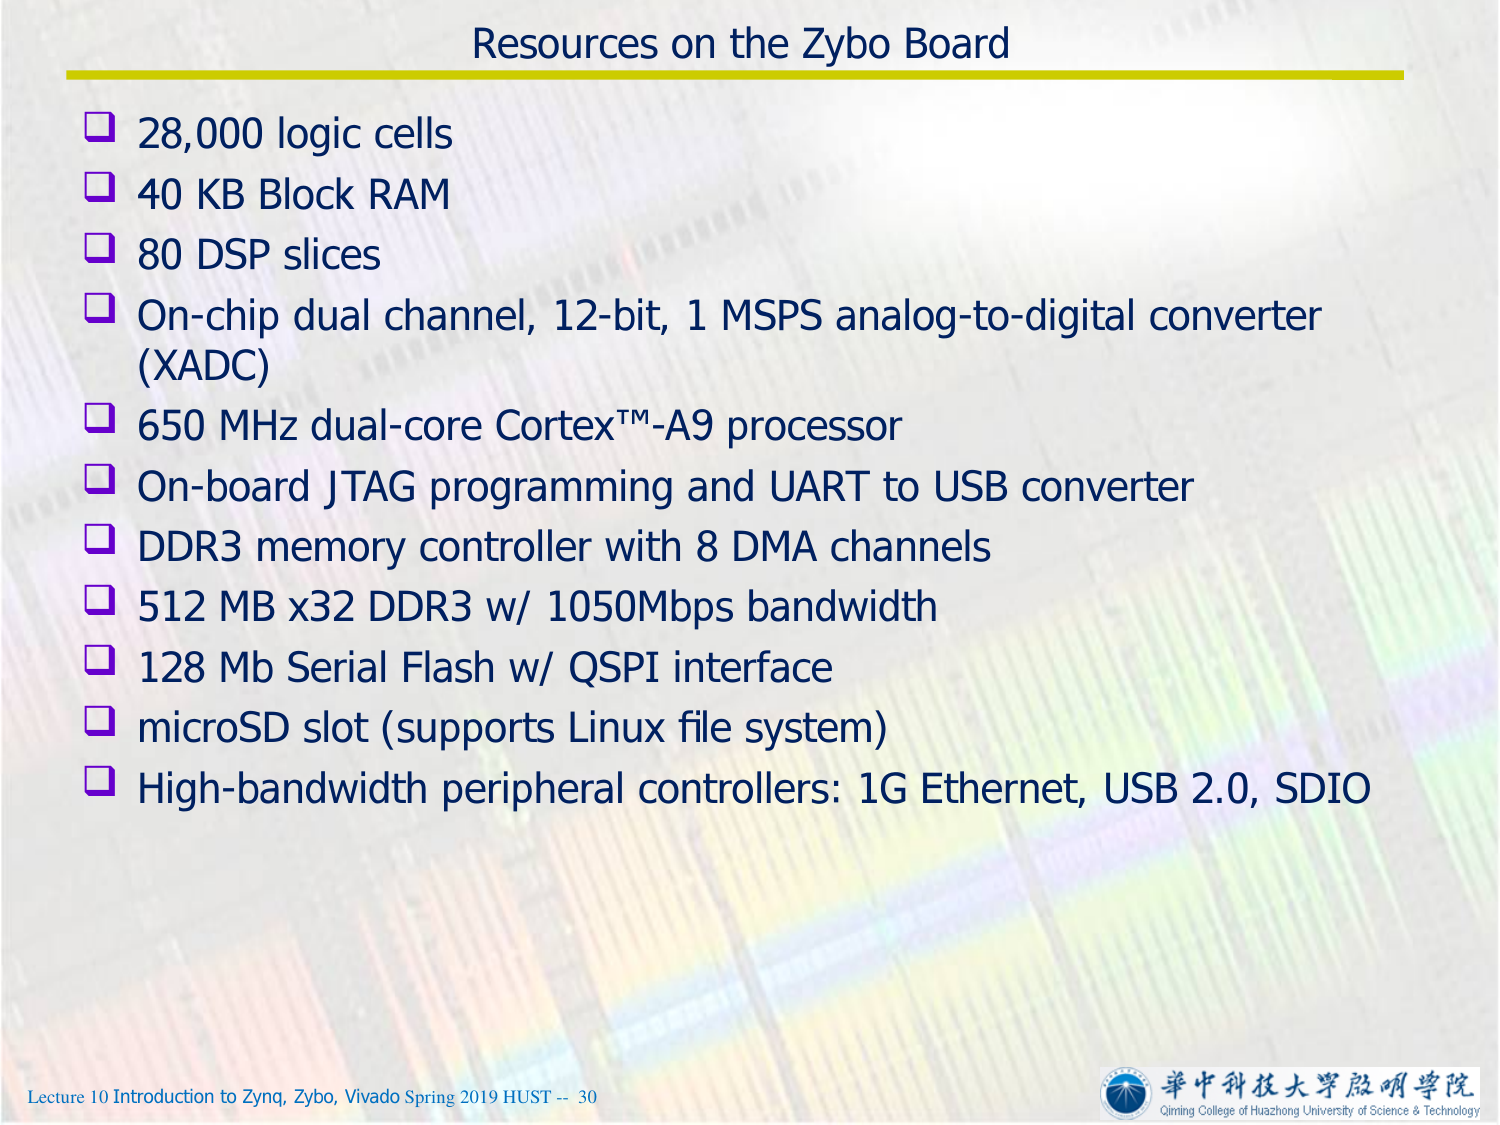

# Resources on the Zybo Board
28,000 logic cells
40 KB Block RAM
80 DSP slices
On-chip dual channel, 12-bit, 1 MSPS analog-to-digital converter (XADC)
650 MHz dual-core Cortex™-A9 processor
On-board JTAG programming and UART to USB converter
DDR3 memory controller with 8 DMA channels
512 MB x32 DDR3 w/ 1050Mbps bandwidth
128 Mb Serial Flash w/ QSPI interface
microSD slot (supports Linux file system)
High-bandwidth peripheral controllers: 1G Ethernet, USB 2.0, SDIO